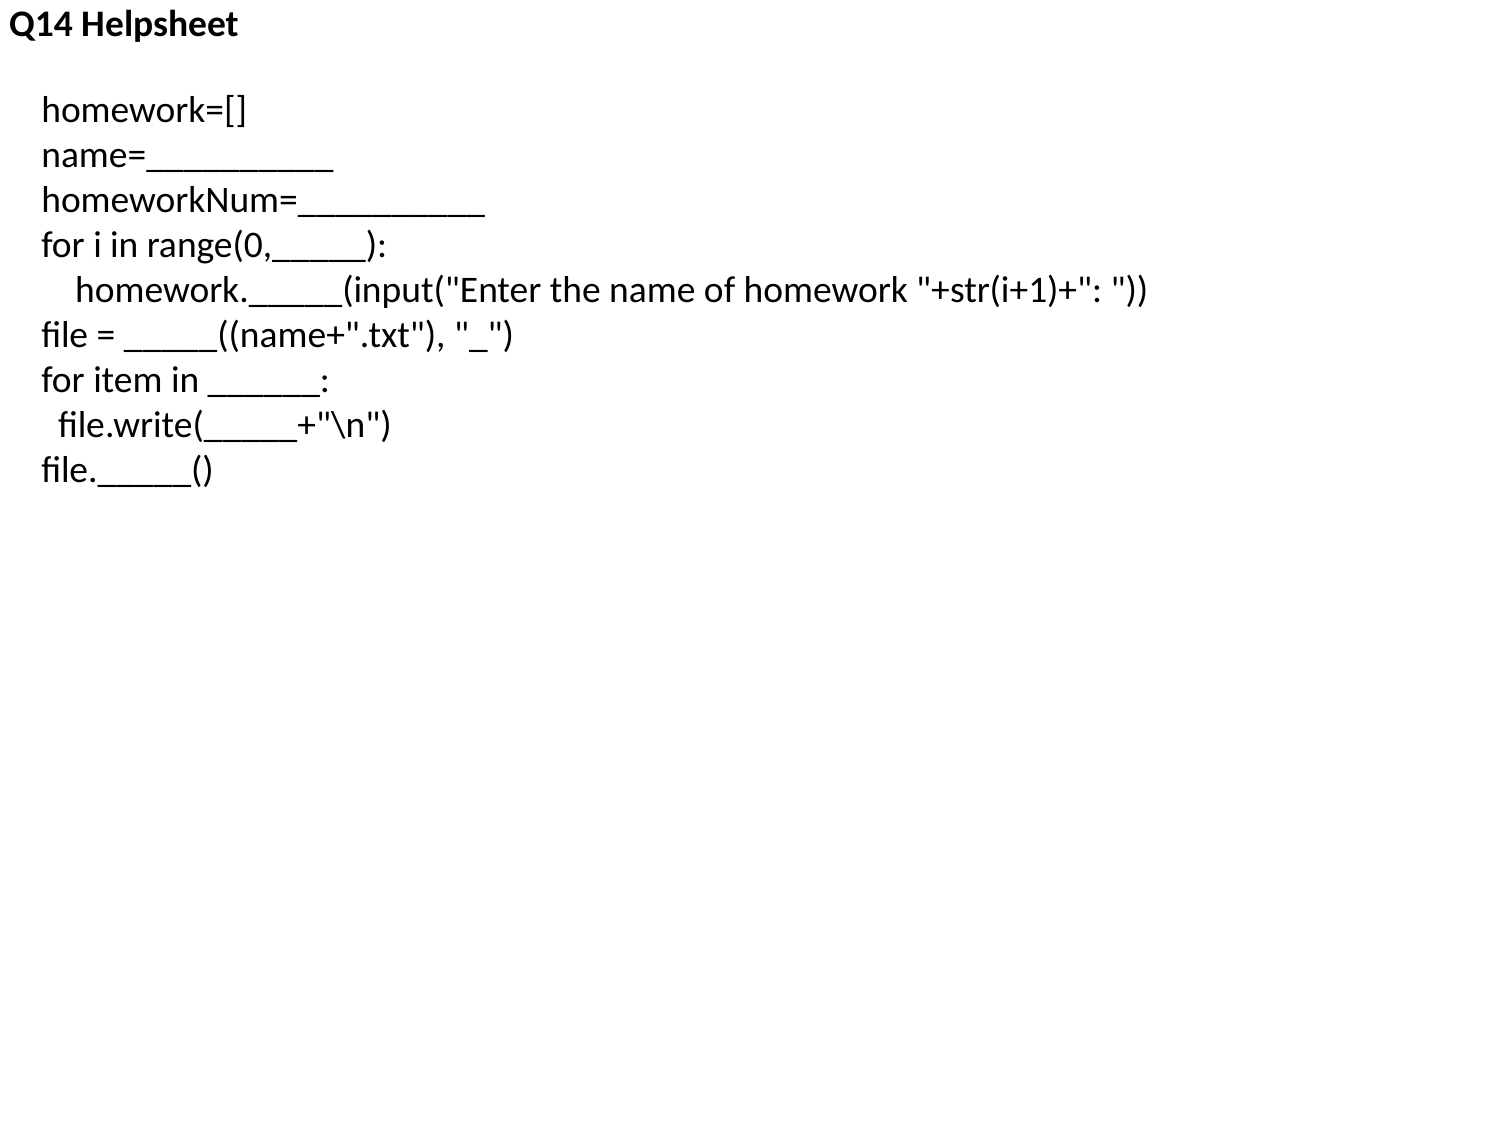

Q14 Helpsheet

homework=[]
name=__________
homeworkNum=__________
for i in range(0,_____):
    homework._____(input("Enter the name of homework "+str(i+1)+": "))
file = _____((name+".txt"), "_")
for item in ______:
  file.write(_____+"\n")
file._____()